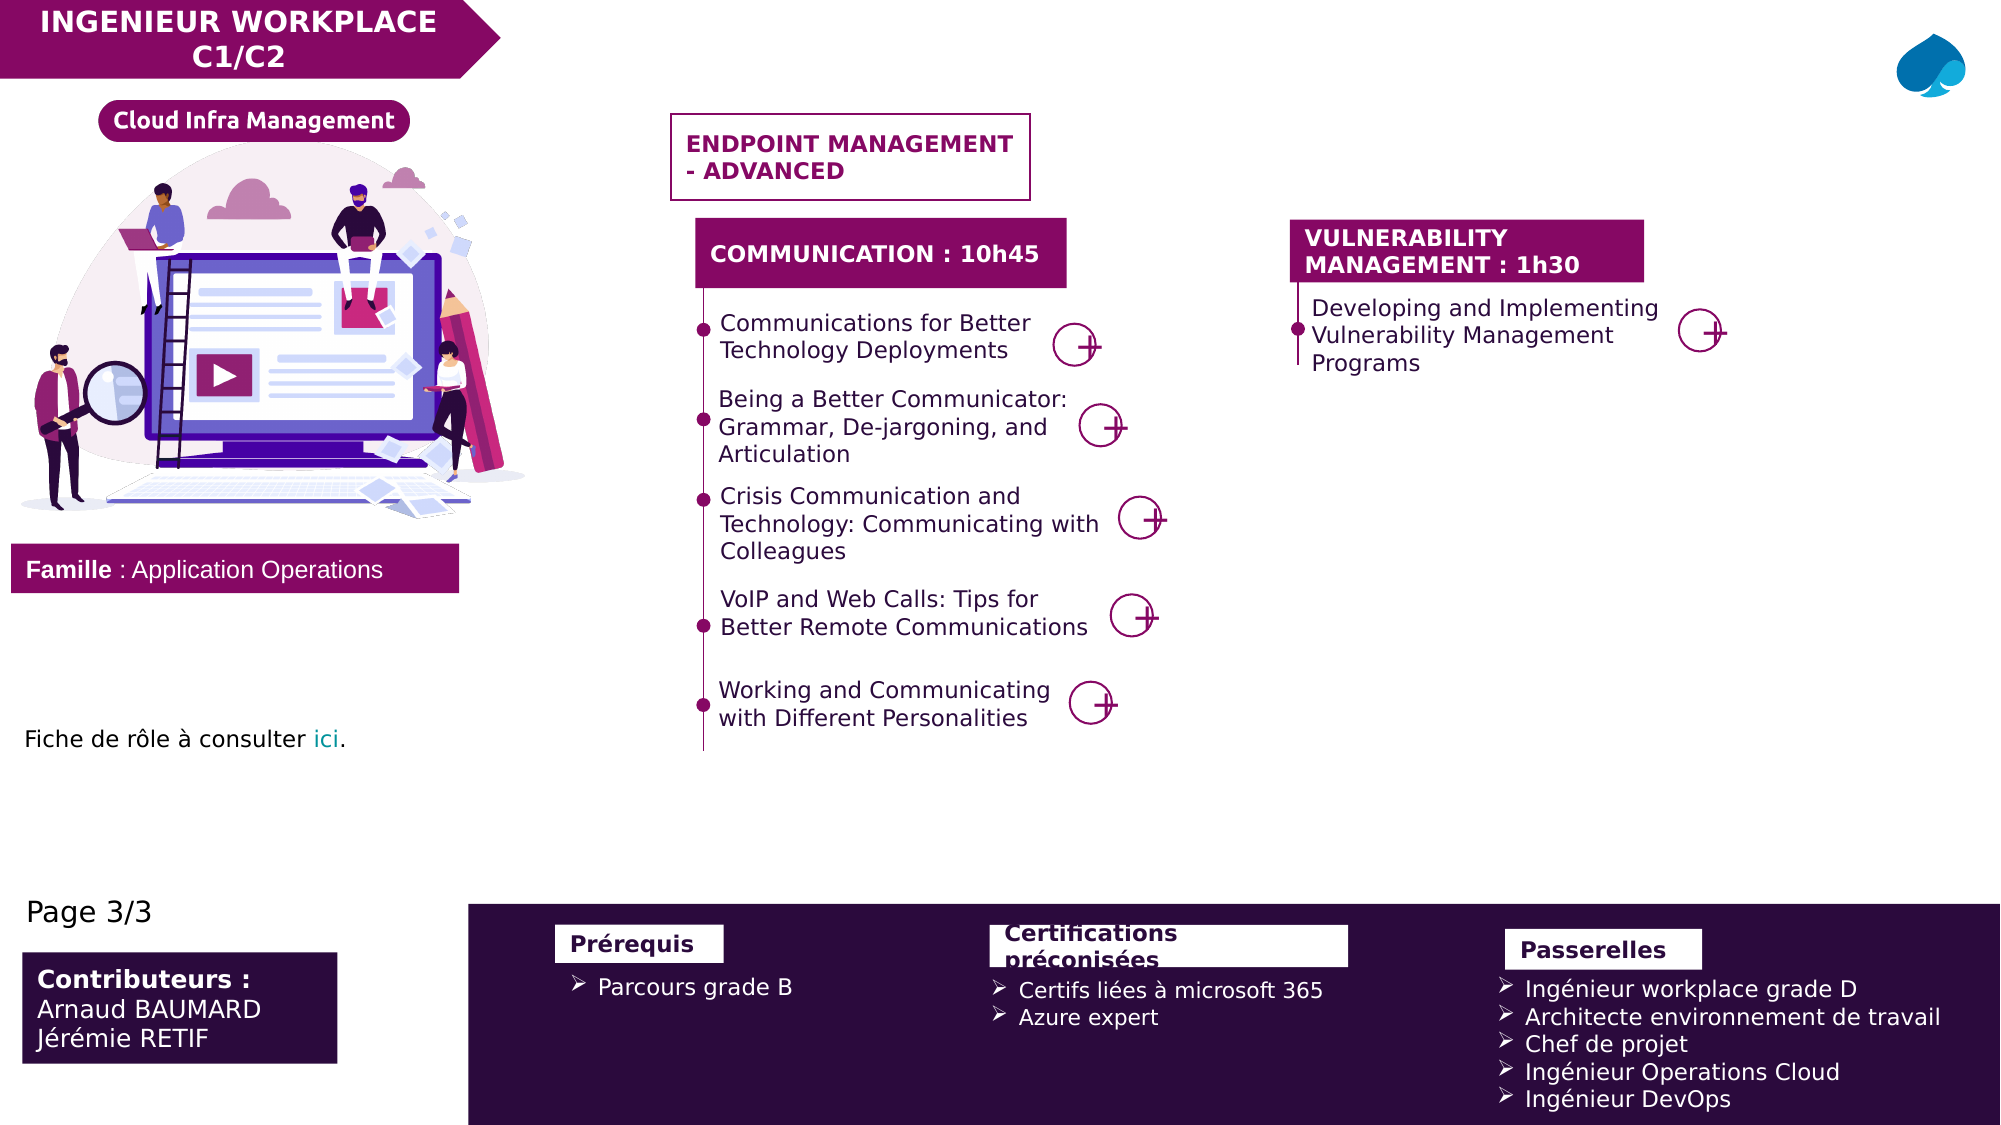

INGENIEUR WORKPLACE C1/C2
ENDPOINT MANAGEMENT - ADVANCED
COMMUNICATION : 10h45
VULNERABILITY MANAGEMENT : 1h30
Developing and Implementing Vulnerability Management Programs
Communications for Better Technology Deployments
+

+
Being a Better Communicator: Grammar, De-jargoning, and Articulation
+

Crisis Communication and Technology: Communicating with Colleagues

+
VoIP and Web Calls: Tips for Better Remote Communications
+

Working and Communicating with Different Personalities
+

Fiche de rôle à consulter ici.
Page 3/3

Prérequis
Certifications préconisées
Certifs liées à microsoft 365
Azure expert
Passerelles
Ingénieur workplace grade D
Architecte environnement de travail
Chef de projet
Ingénieur Operations Cloud
Ingénieur DevOps

Contributeurs :
Arnaud BAUMARD
Jérémie RETIF
Parcours grade B